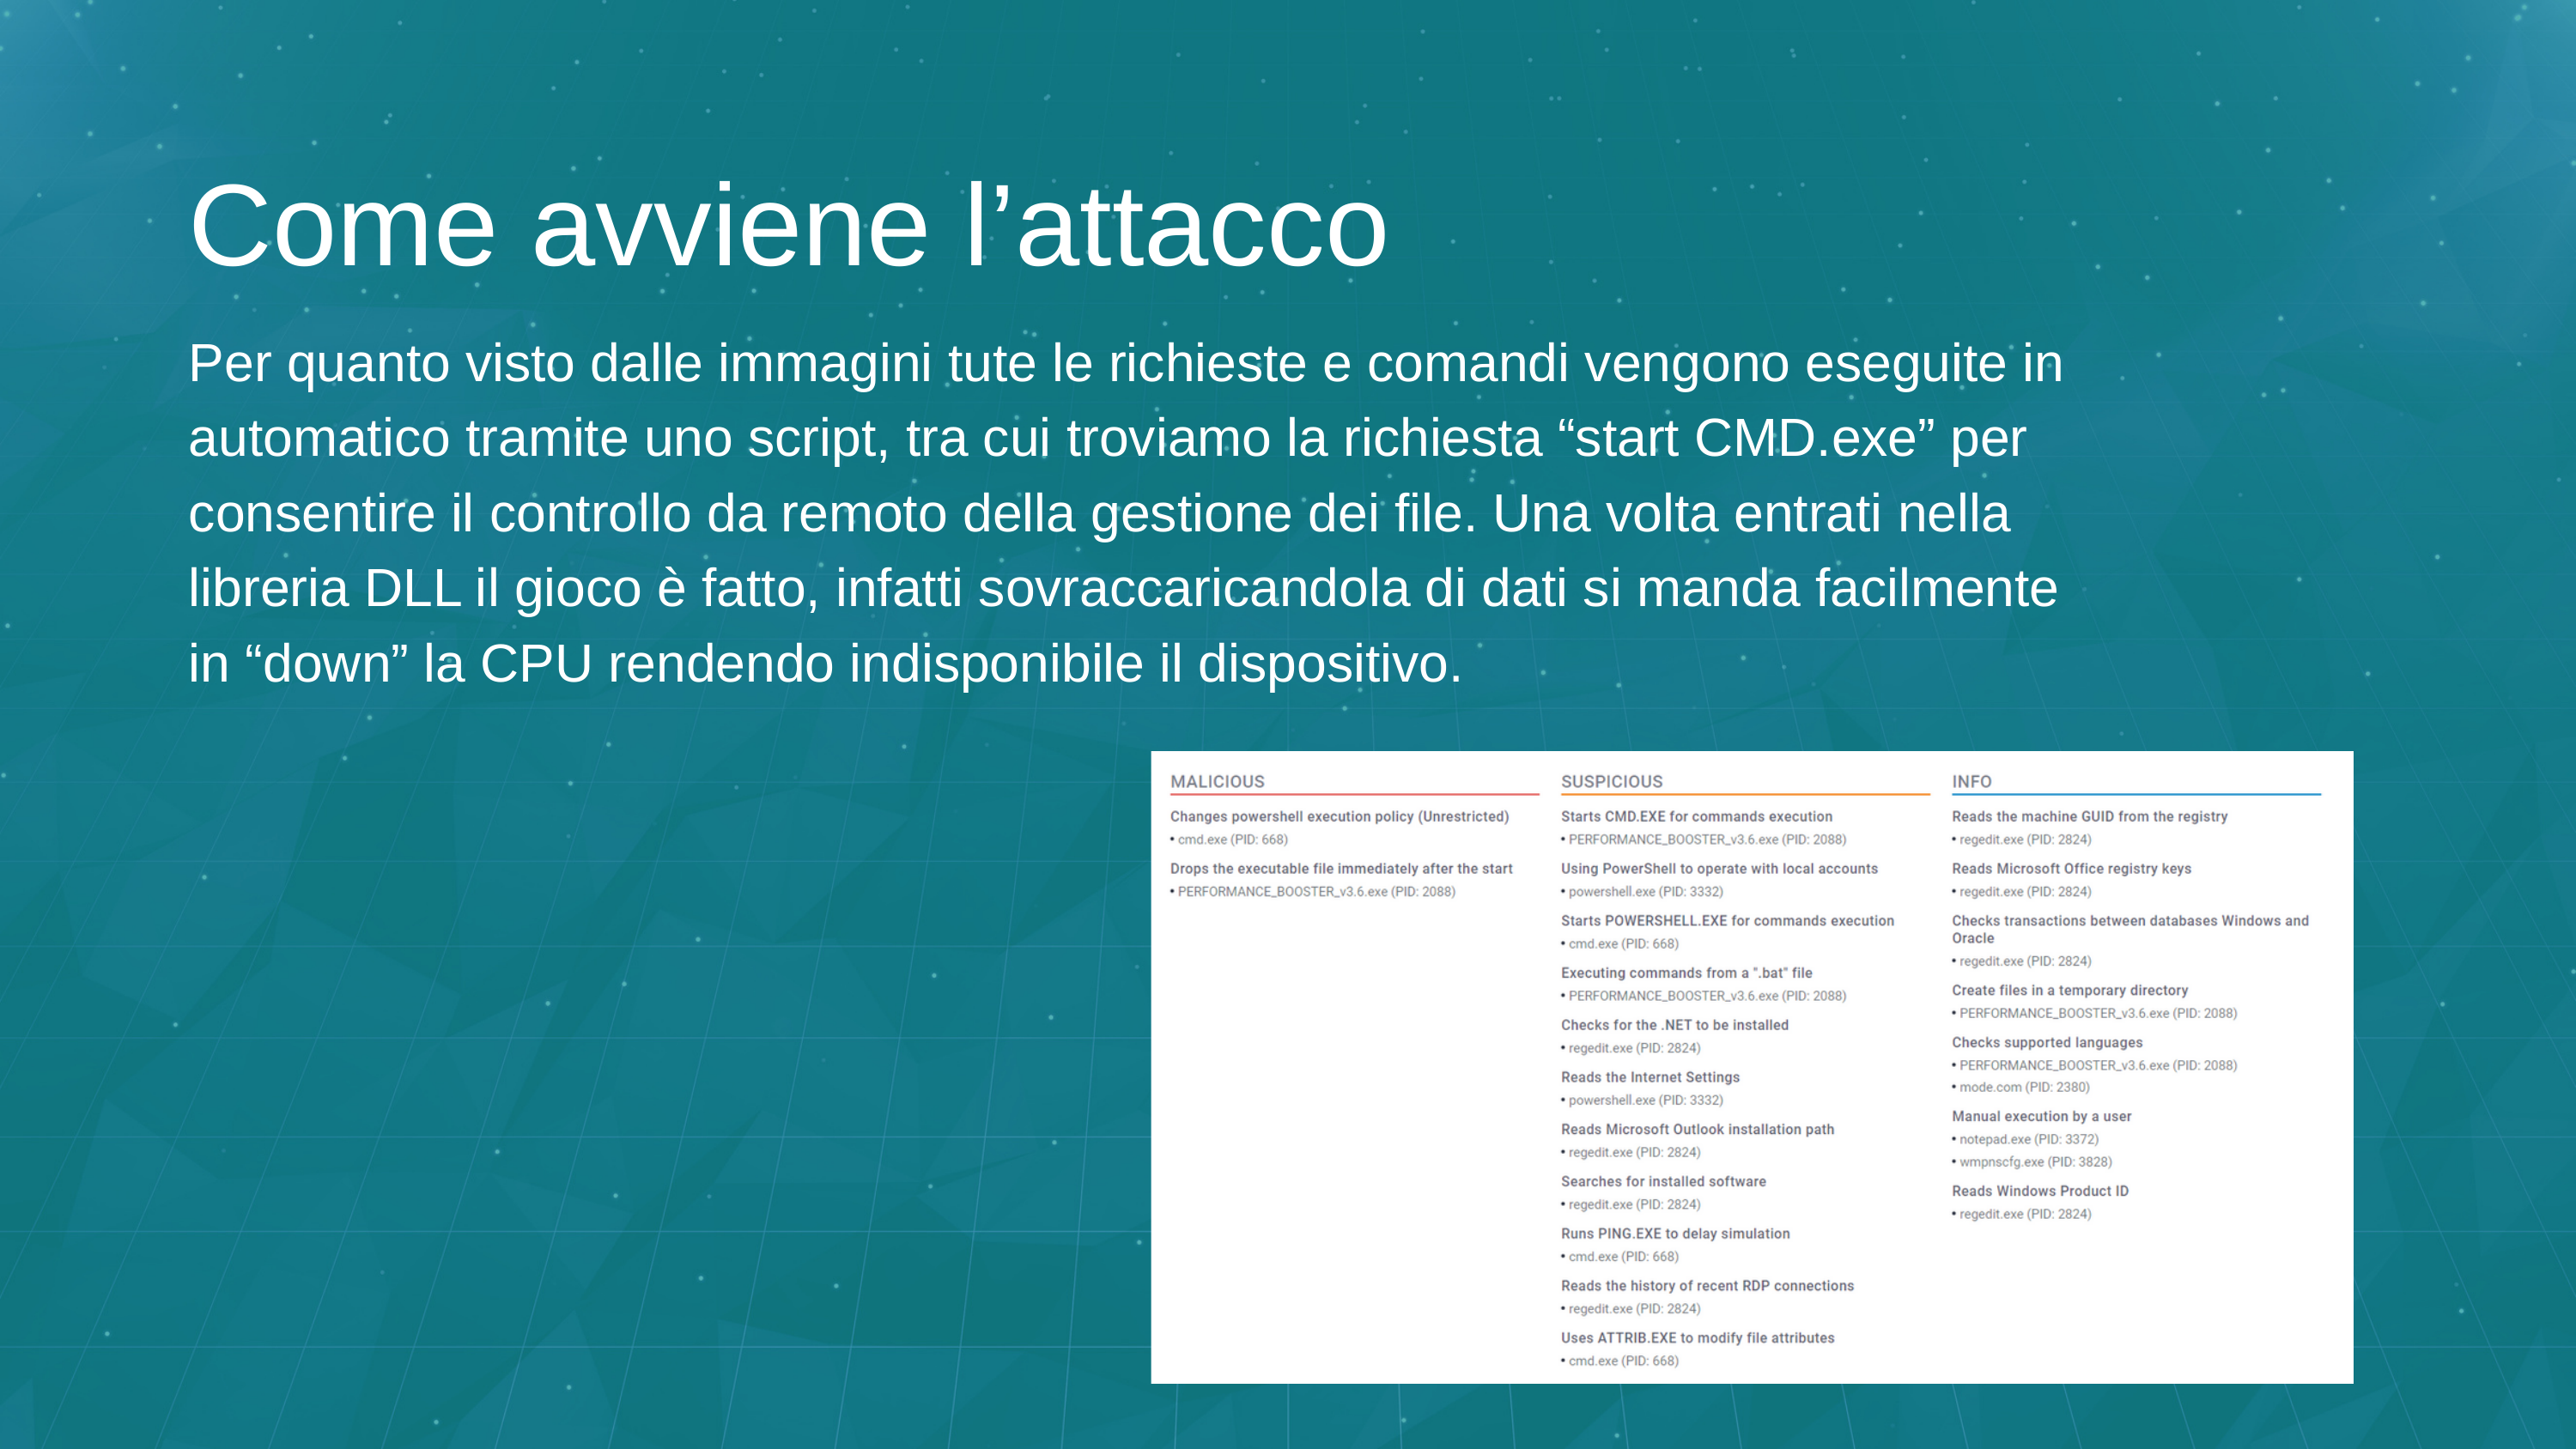

Come avviene l’attacco
Per quanto visto dalle immagini tute le richieste e comandi vengono eseguite in automatico tramite uno script, tra cui troviamo la richiesta “start CMD.exe” per consentire il controllo da remoto della gestione dei file. Una volta entrati nella libreria DLL il gioco è fatto, infatti sovraccaricandola di dati si manda facilmente in “down” la CPU rendendo indisponibile il dispositivo.